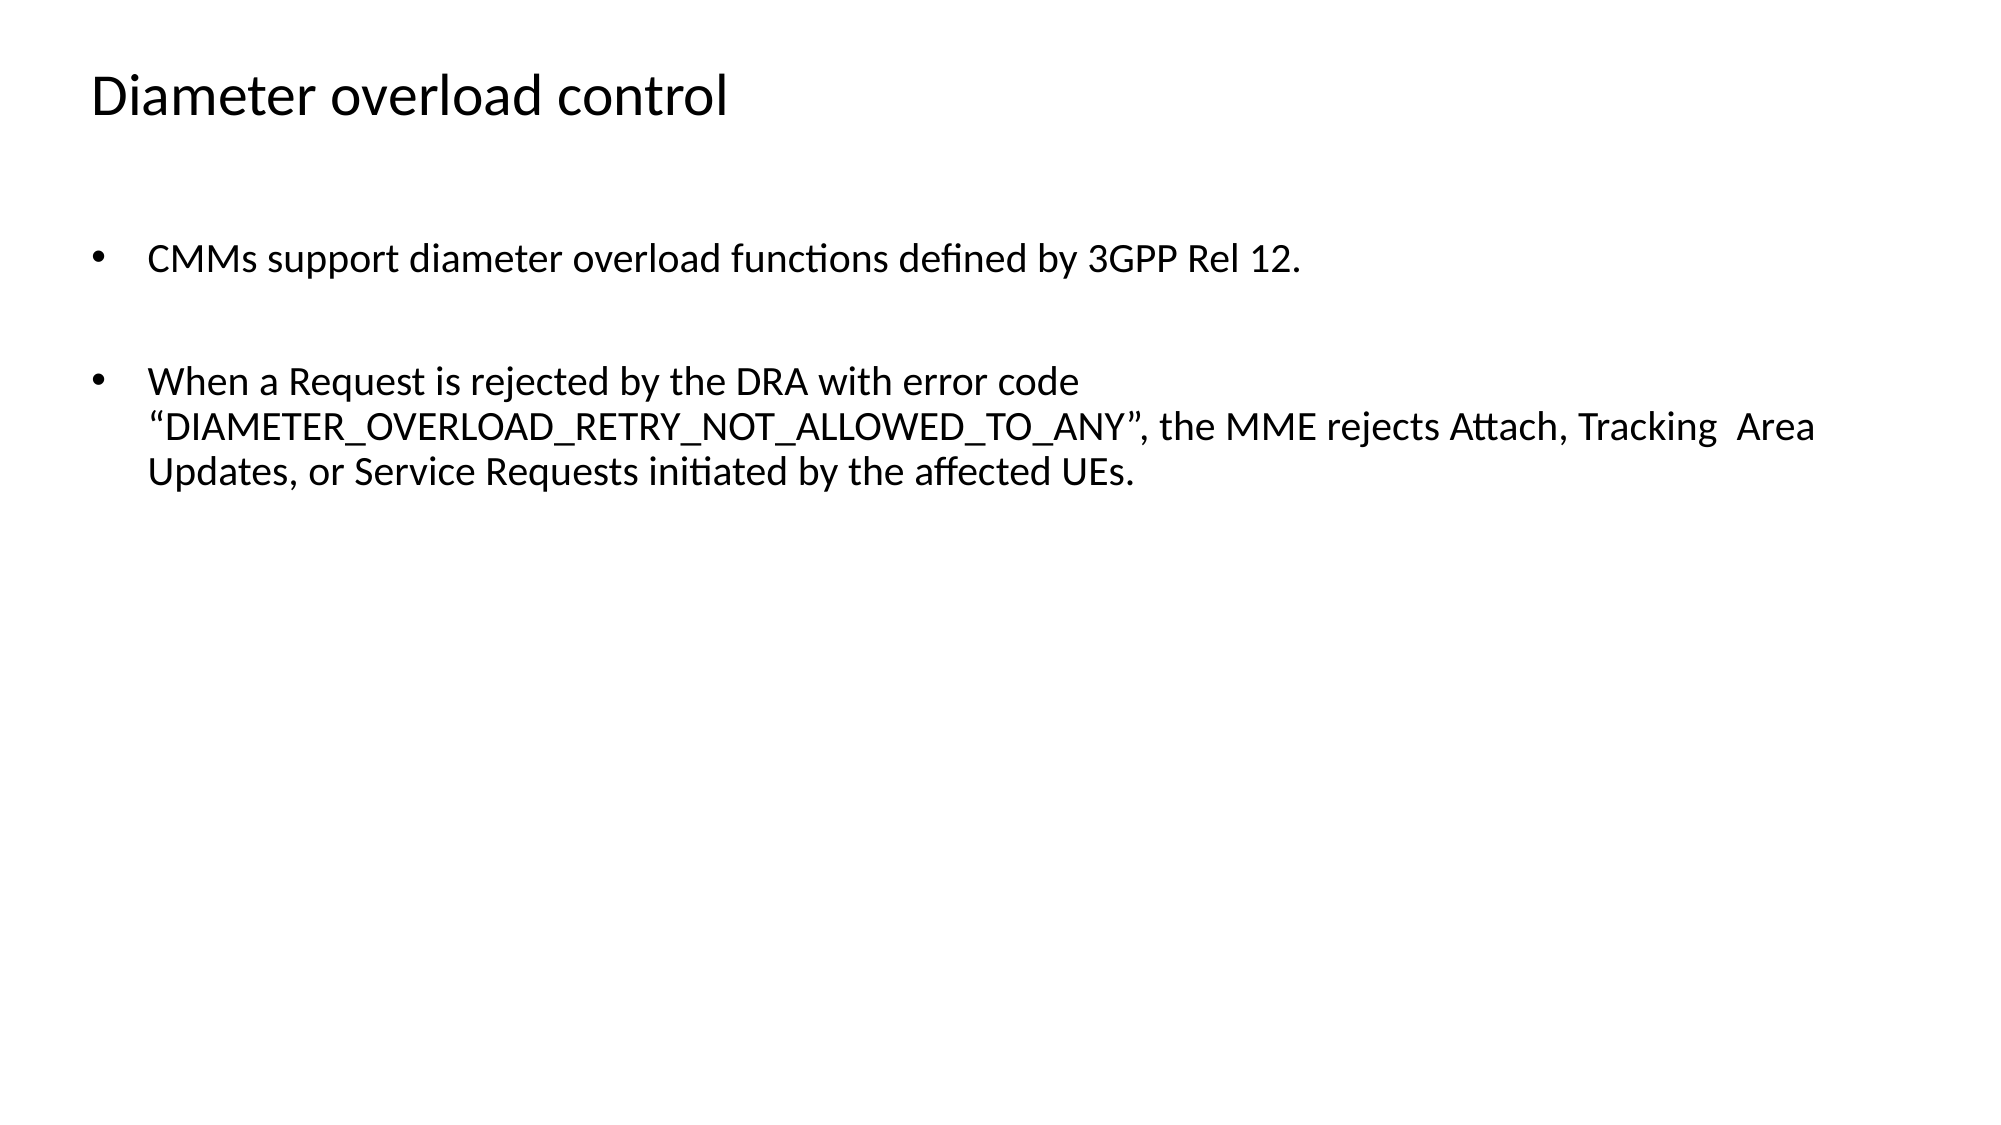

# Diameter overload control

CMMs support diameter overload functions defined by 3GPP Rel 12.

When a Request is rejected by the DRA with error code “DIAMETER_OVERLOAD_RETRY_NOT_ALLOWED_TO_ANY”, the MME rejects Attach, Tracking  Area Updates, or Service Requests initiated by the affected UEs.